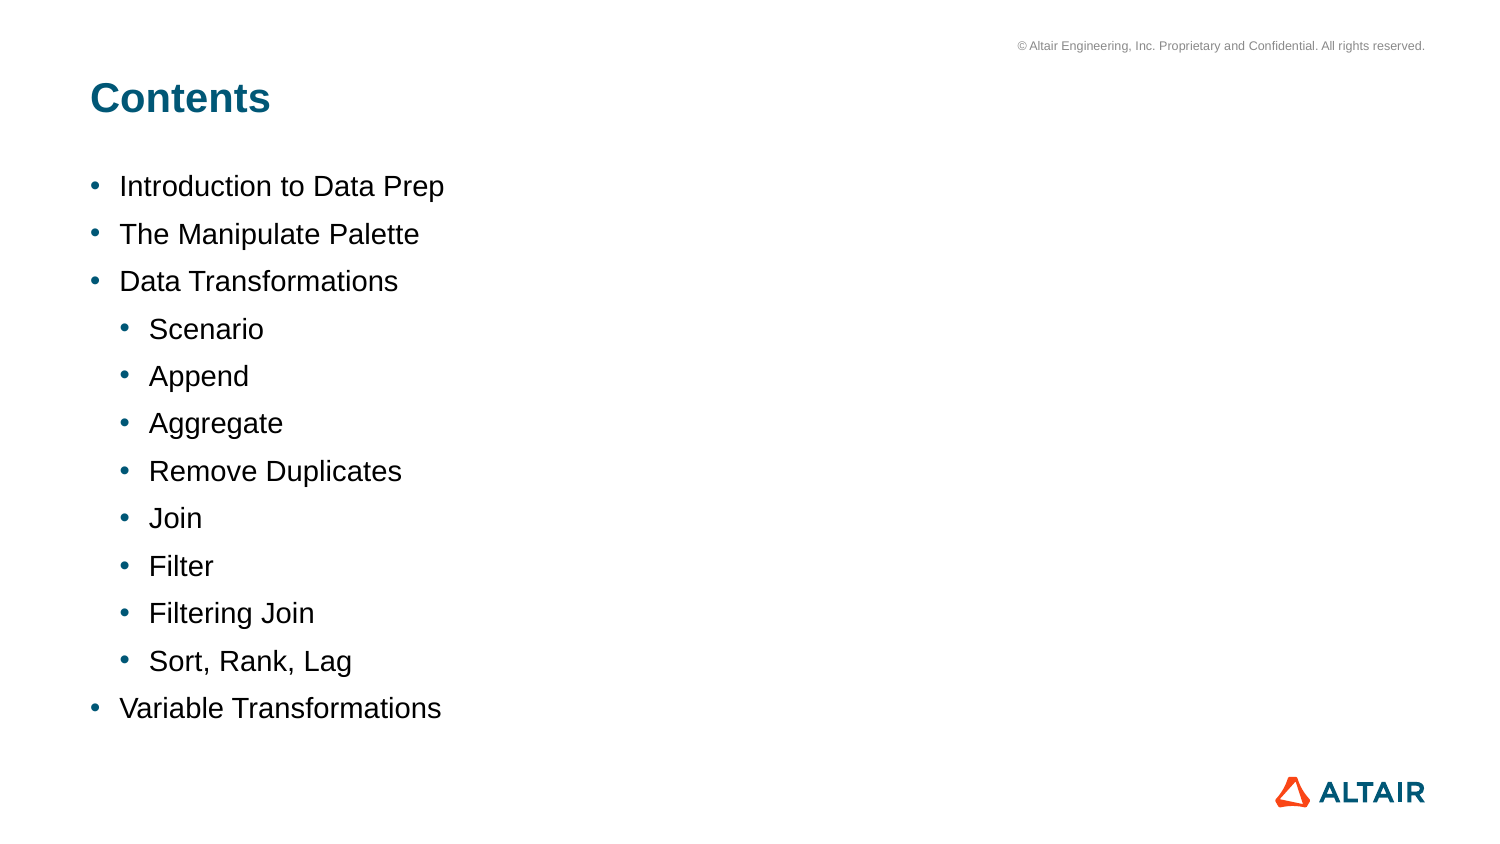

# Contents

Introduction to Data Prep
The Manipulate Palette
Data Transformations
Scenario
Append
Aggregate
Remove Duplicates
Join
Filter
Filtering Join
Sort, Rank, Lag
Variable Transformations